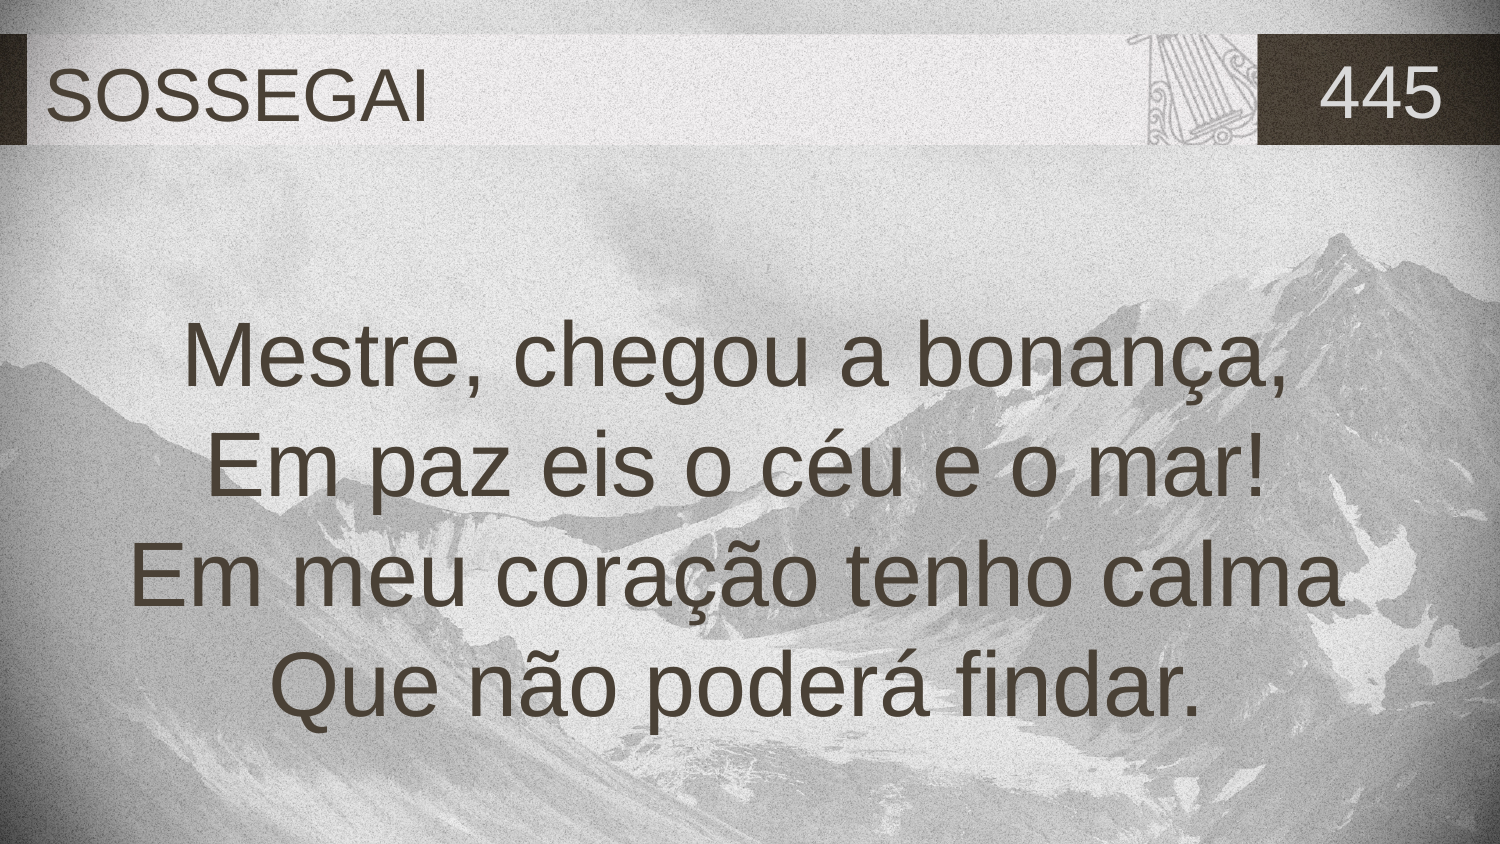

# SOSSEGAI
445
Mestre, chegou a bonança,
Em paz eis o céu e o mar!
Em meu coração tenho calma
Que não poderá findar.